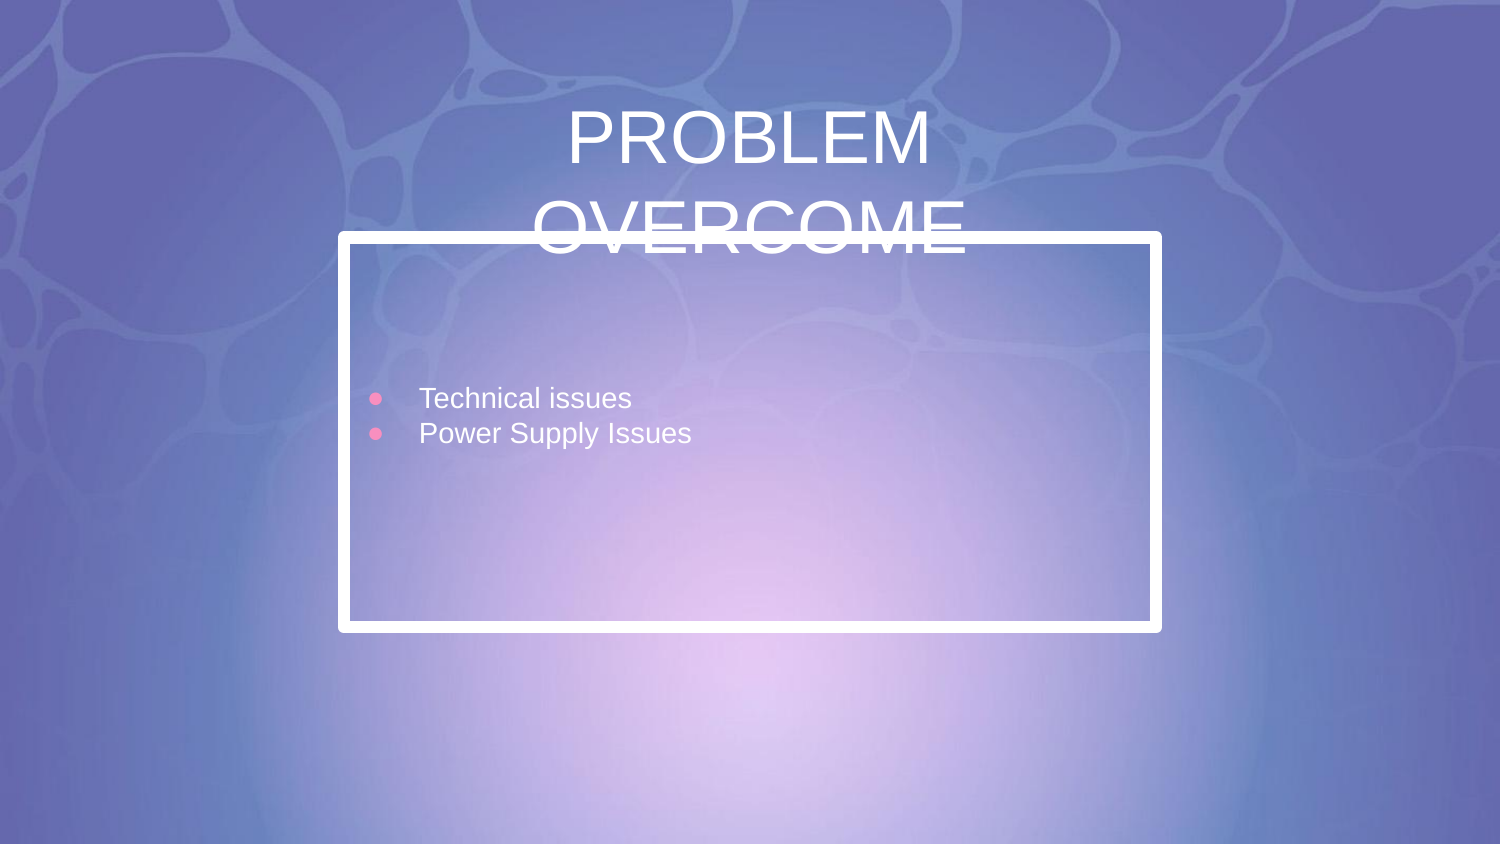

# PROBLEM OVERCOME
Technical issues
Power Supply Issues